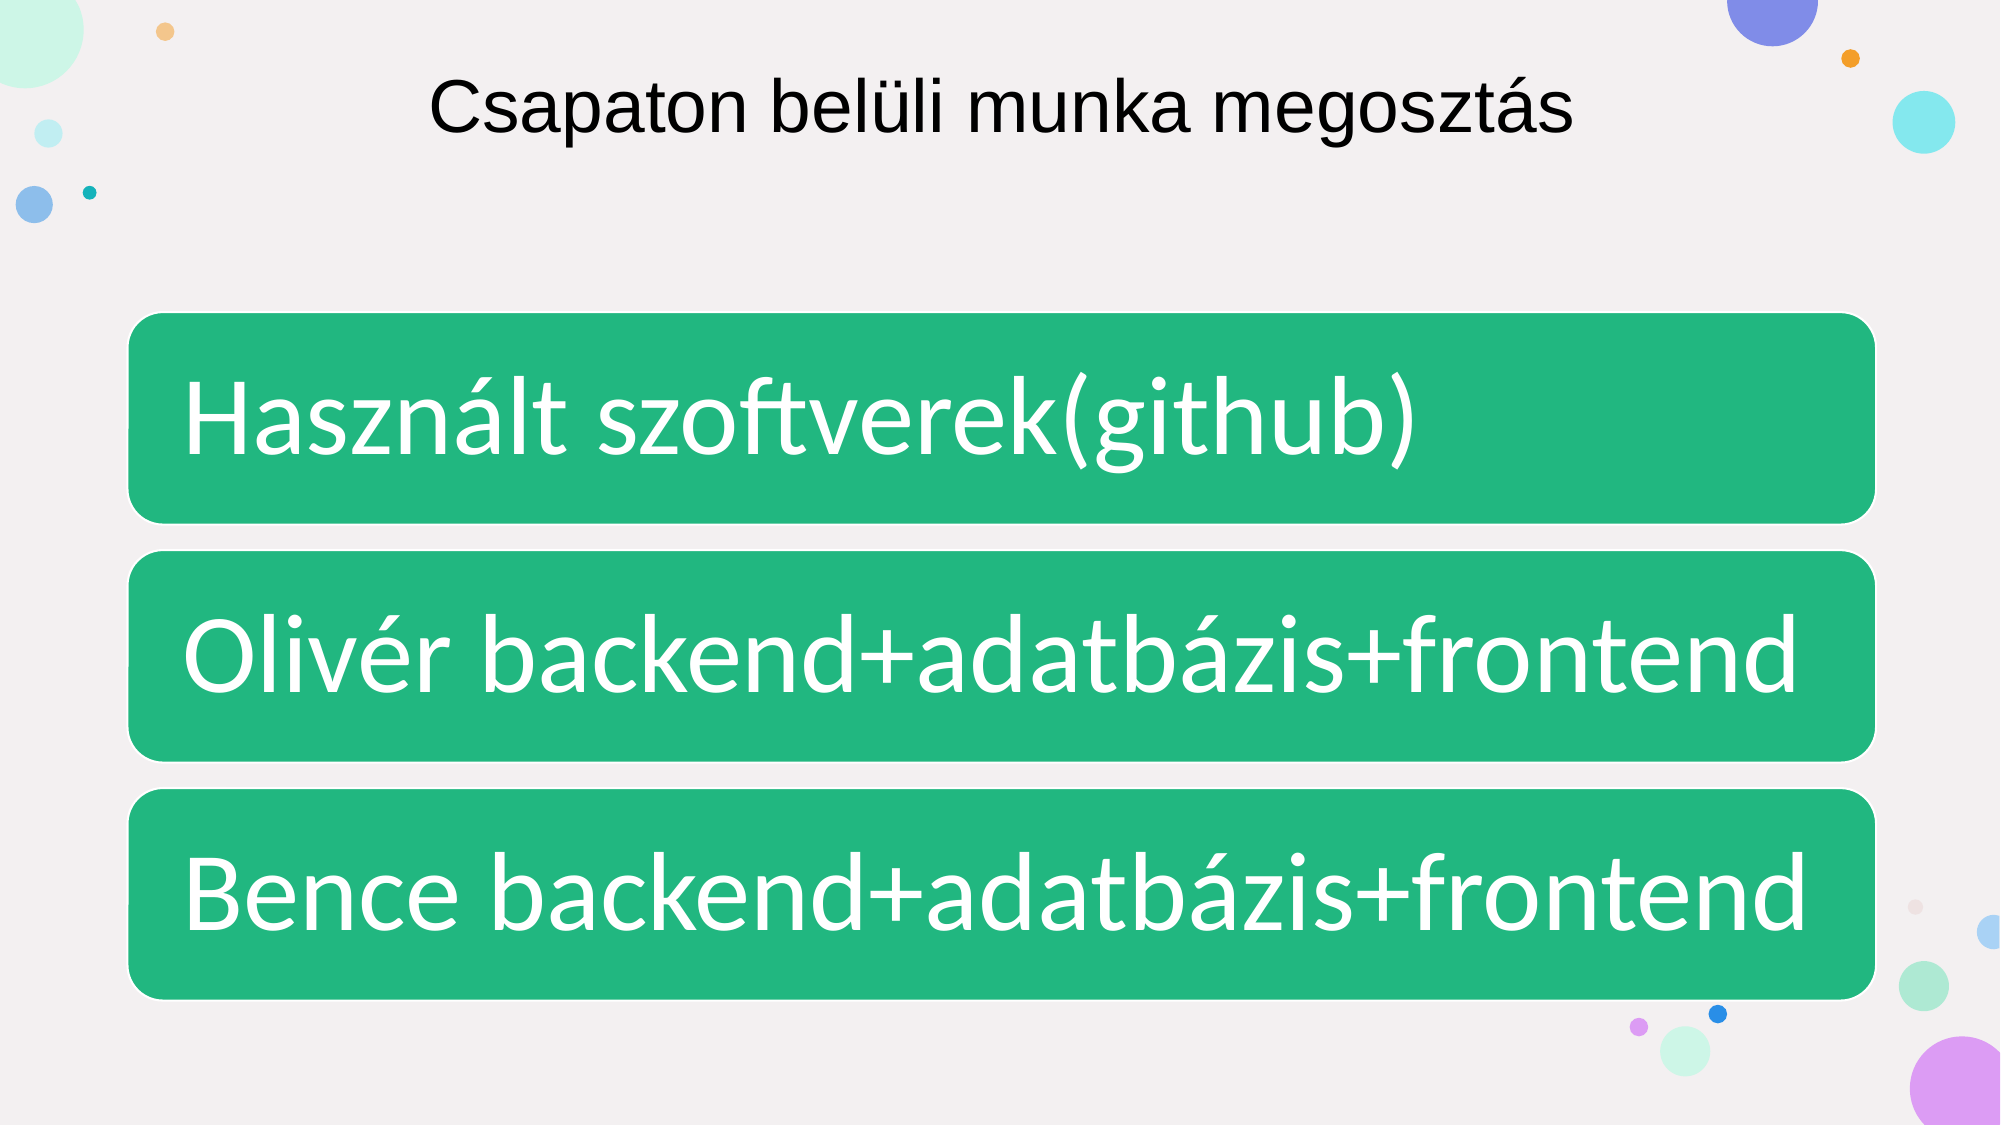

# Csapaton belüli munka megosztás

Használt szoftverek(github)
Olivér backend+adatbázis+frontend
Bence backend+adatbázis+frontend